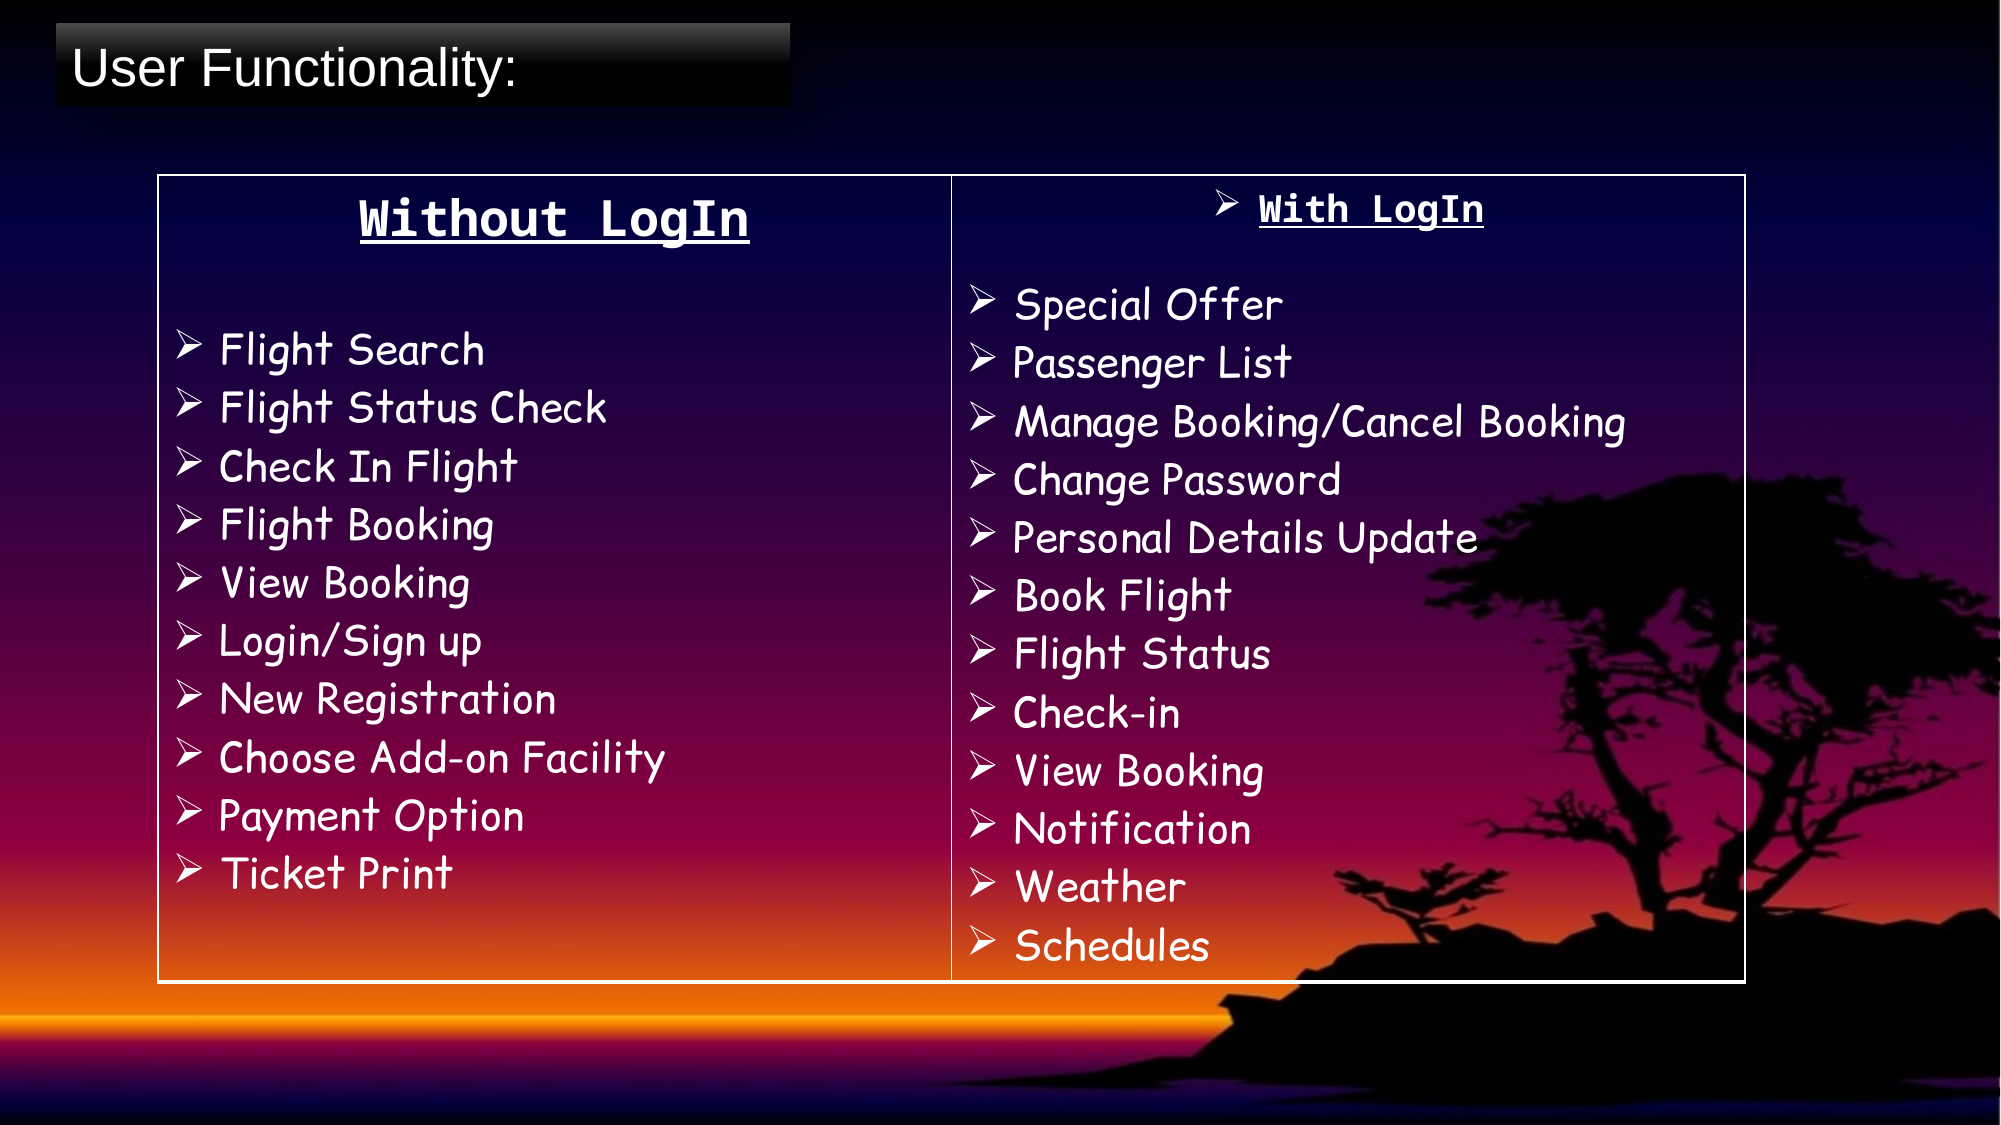

# User Functionality:
| Without LogIn Flight Search Flight Status Check Check In Flight Flight Booking View Booking Login/Sign up New Registration Choose Add-on Facility Payment Option Ticket Print | With LogIn Special Offer Passenger List Manage Booking/Cancel Booking Change Password Personal Details Update Book Flight Flight Status Check-in View Booking Notification Weather Schedules |
| --- | --- |